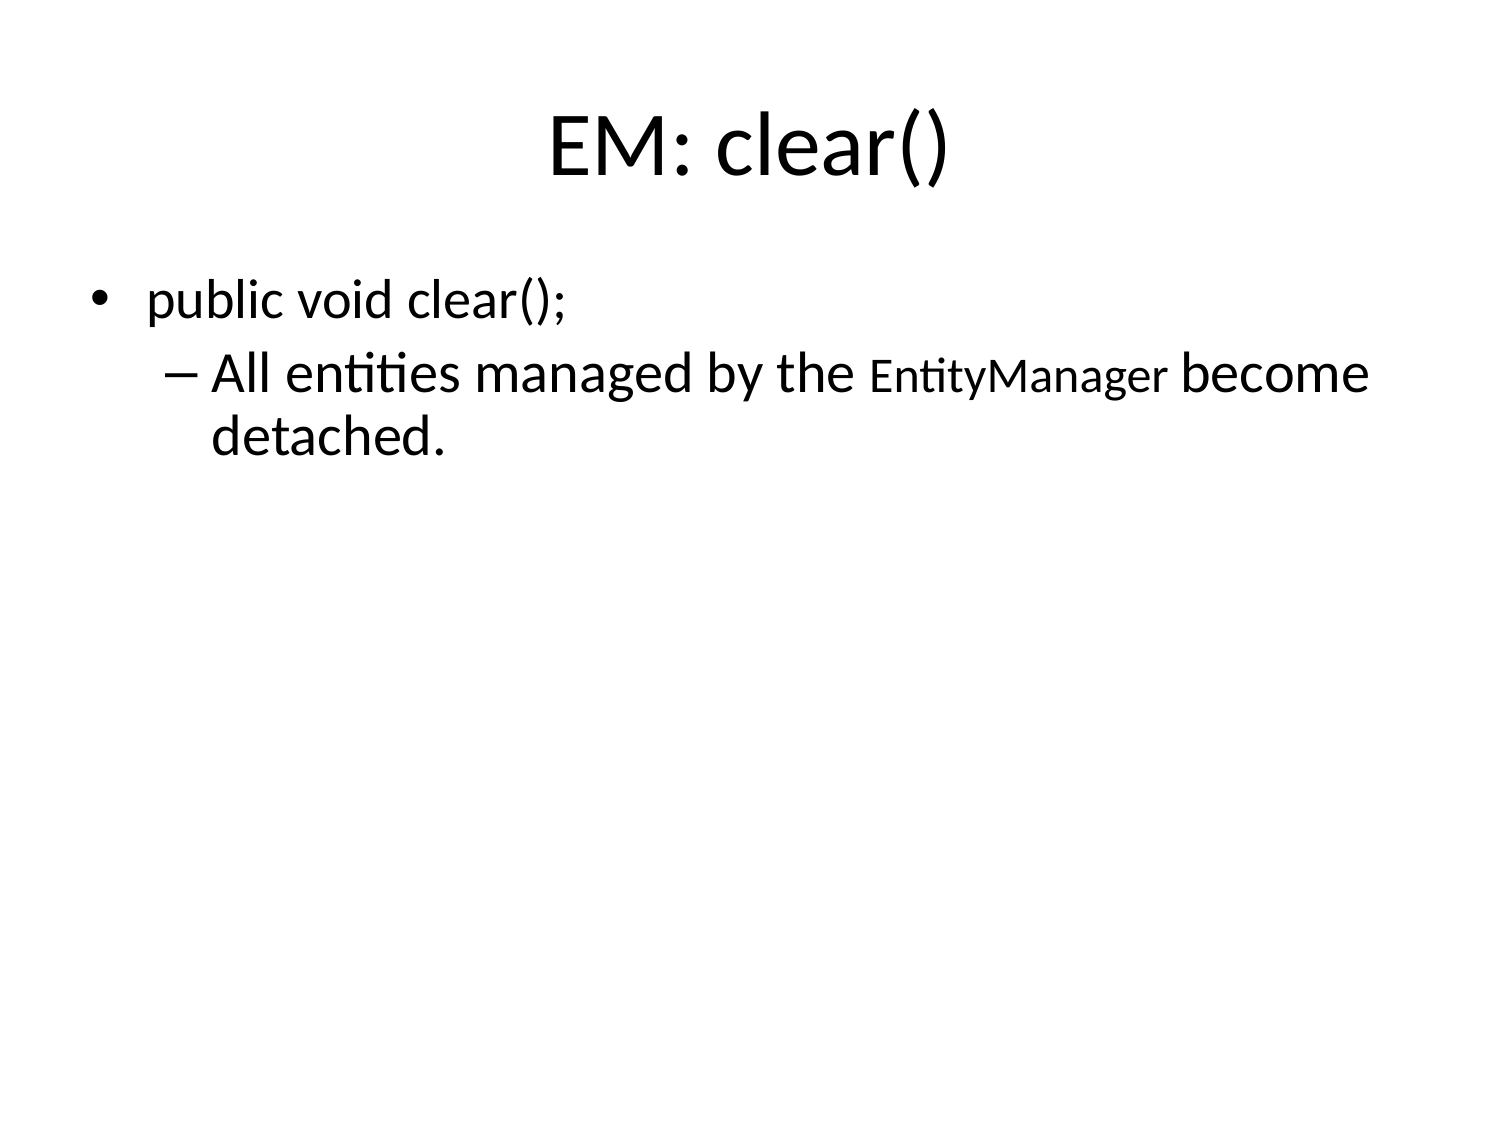

# EM: clear()
public void clear();
All entities managed by the EntityManager become detached.